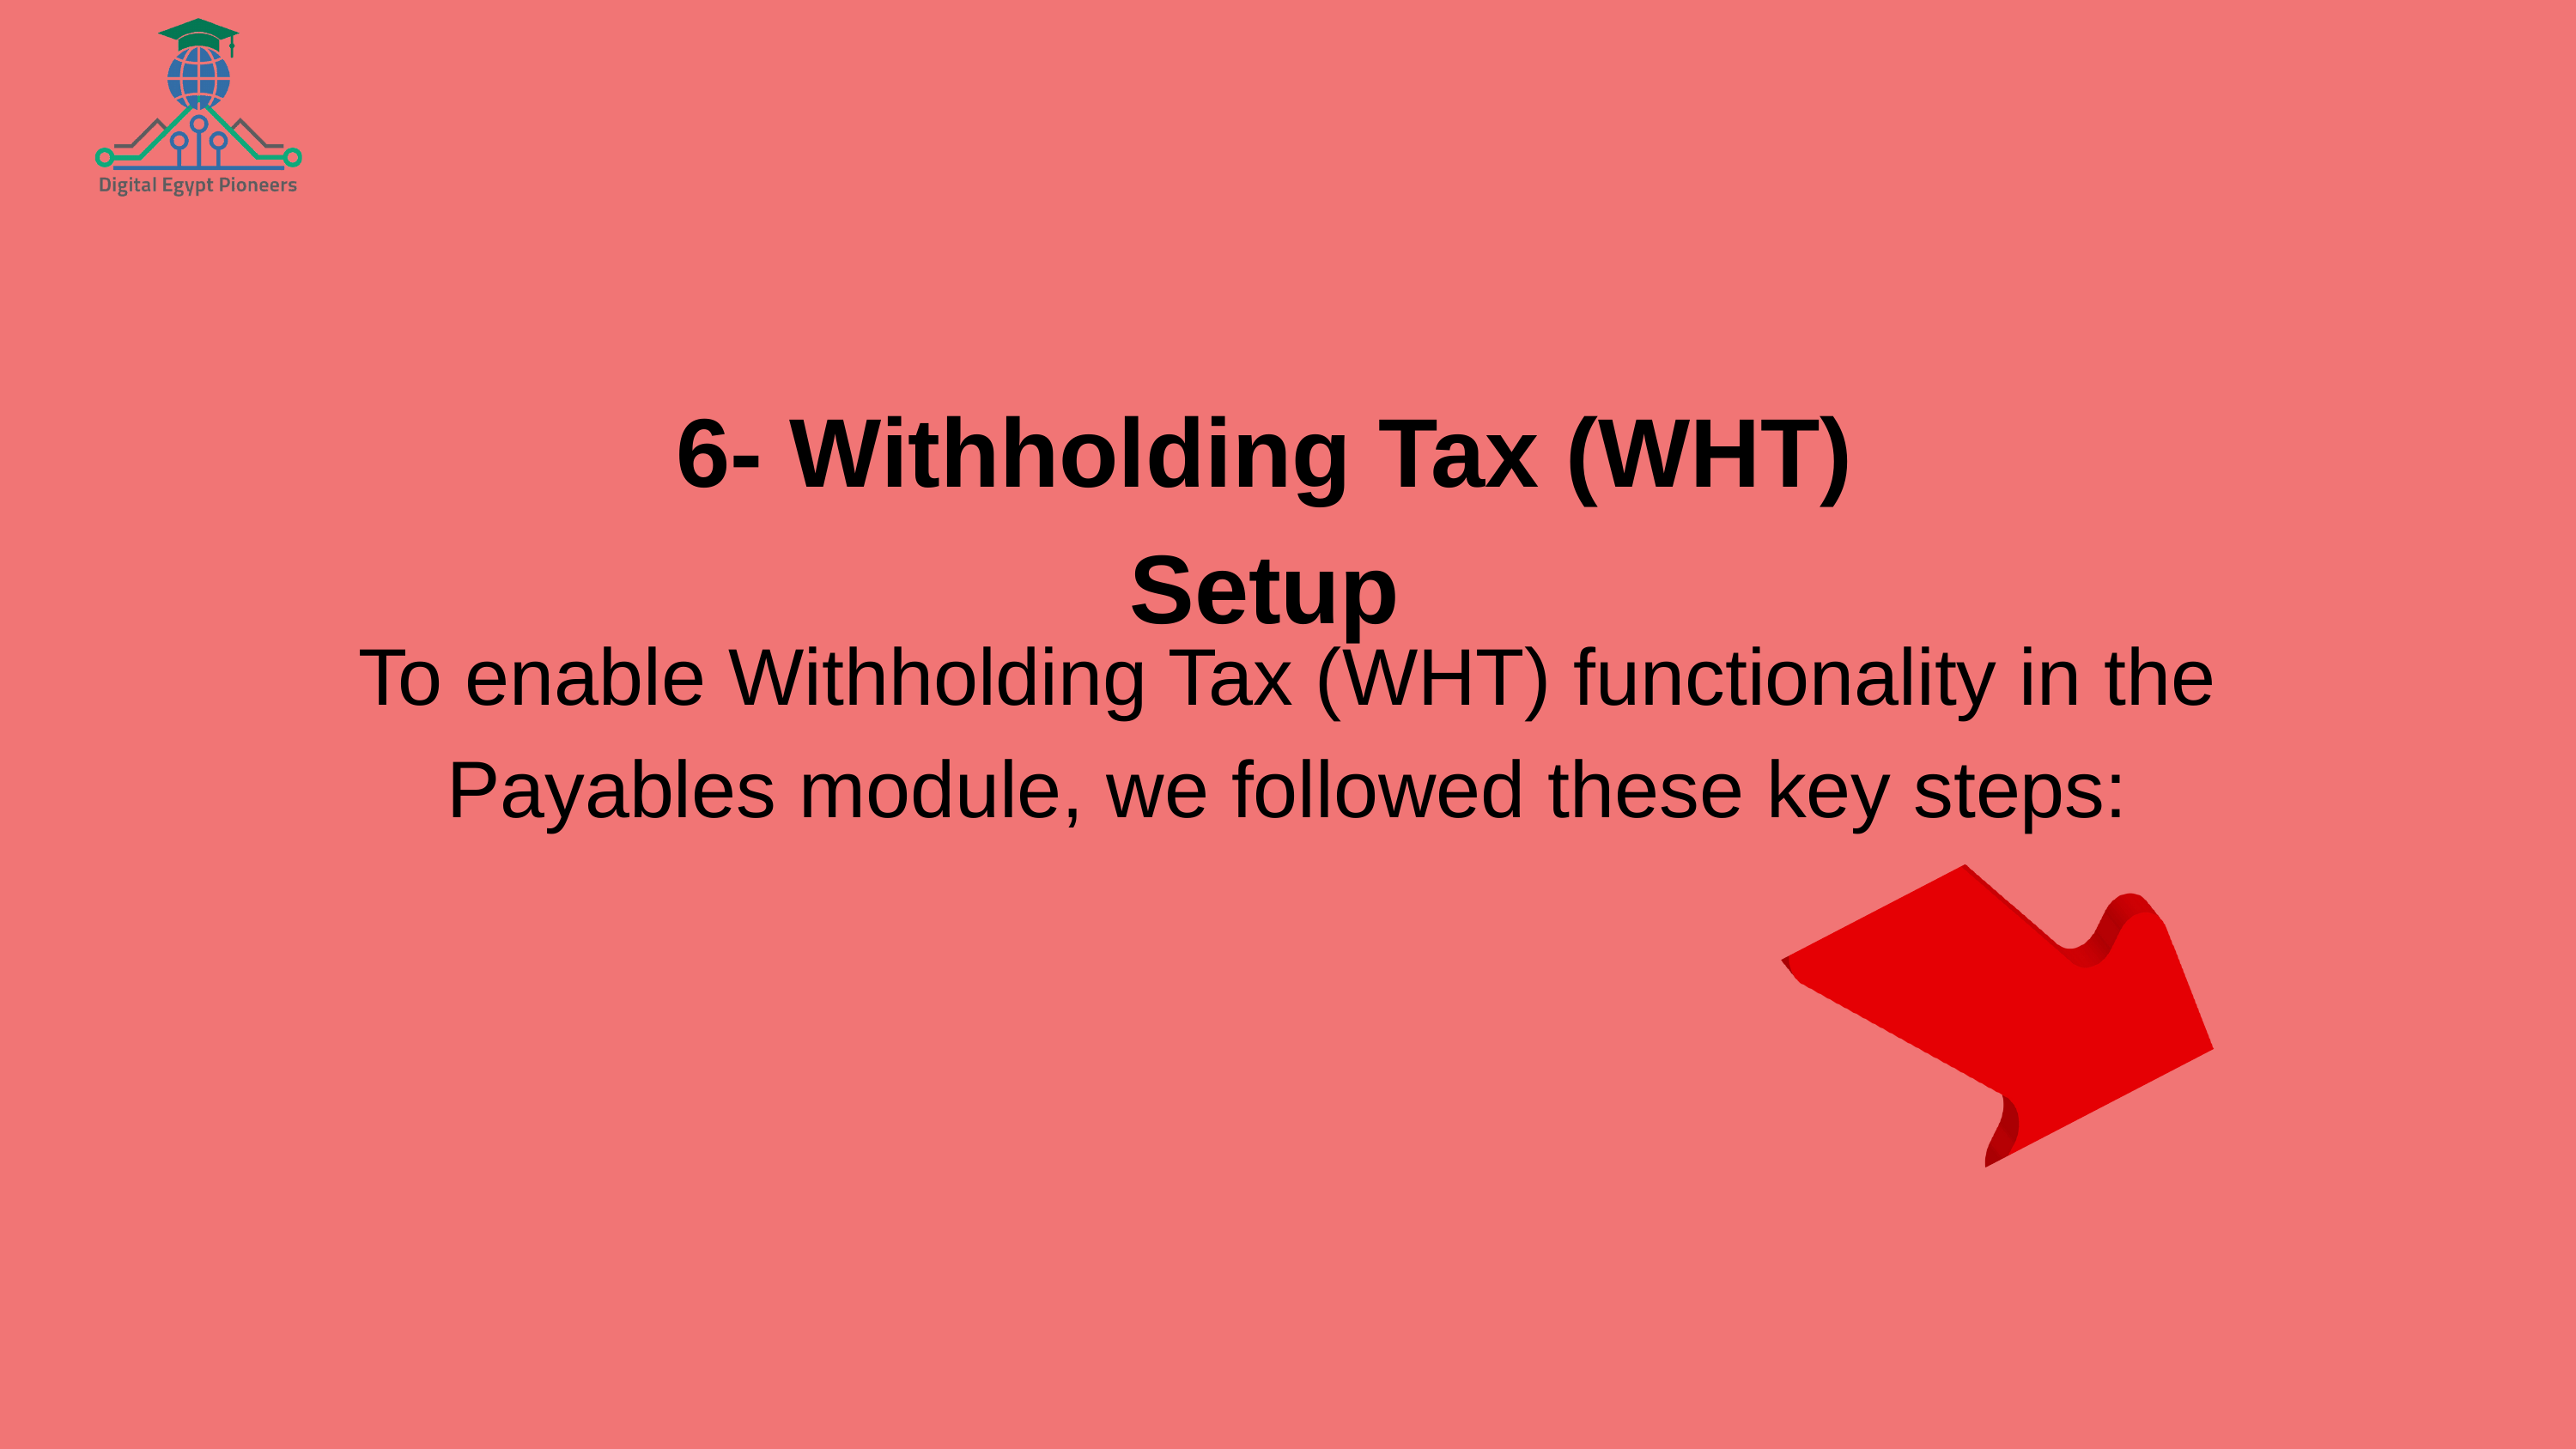

6- Withholding Tax (WHT) Setup
To enable Withholding Tax (WHT) functionality in the Payables module, we followed these key steps: